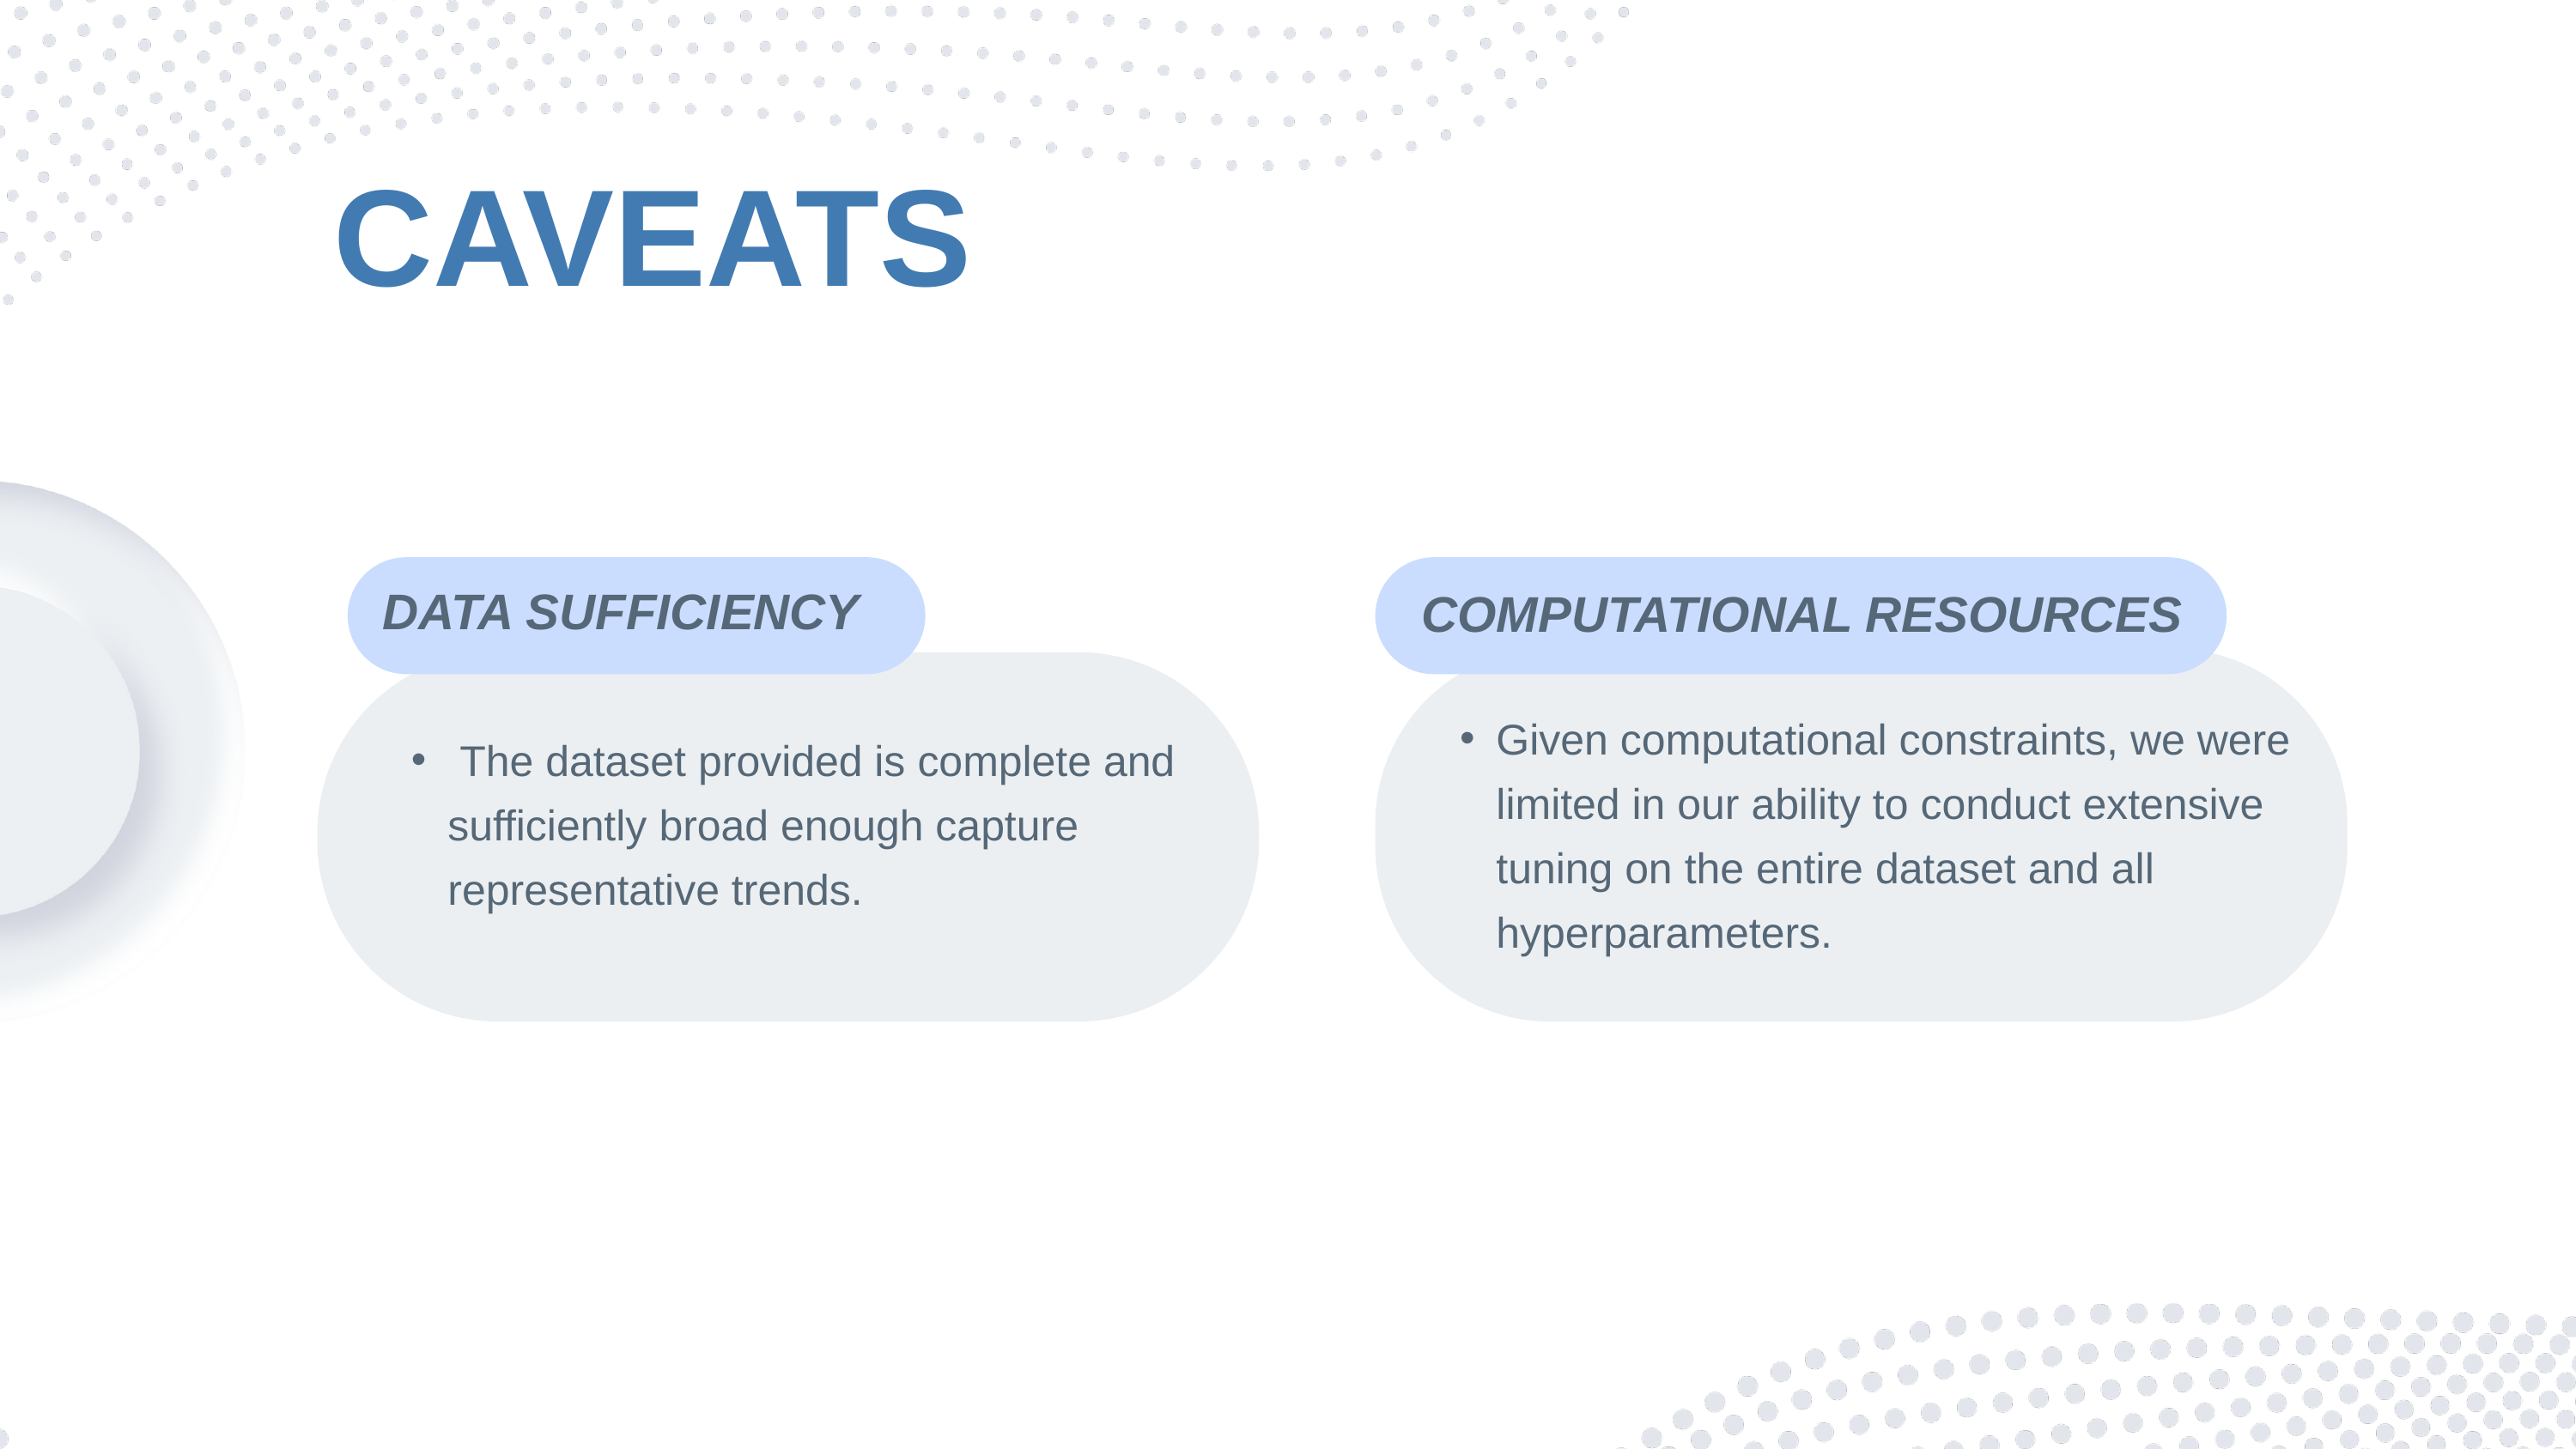

CAVEATS

DATA SUFFICIENCY
COMPUTATIONAL RESOURCES

Given computational constraints, we were limited in our ability to conduct extensive tuning on the entire dataset and all hyperparameters.
 The dataset provided is complete and sufficiently broad enough capture representative trends.